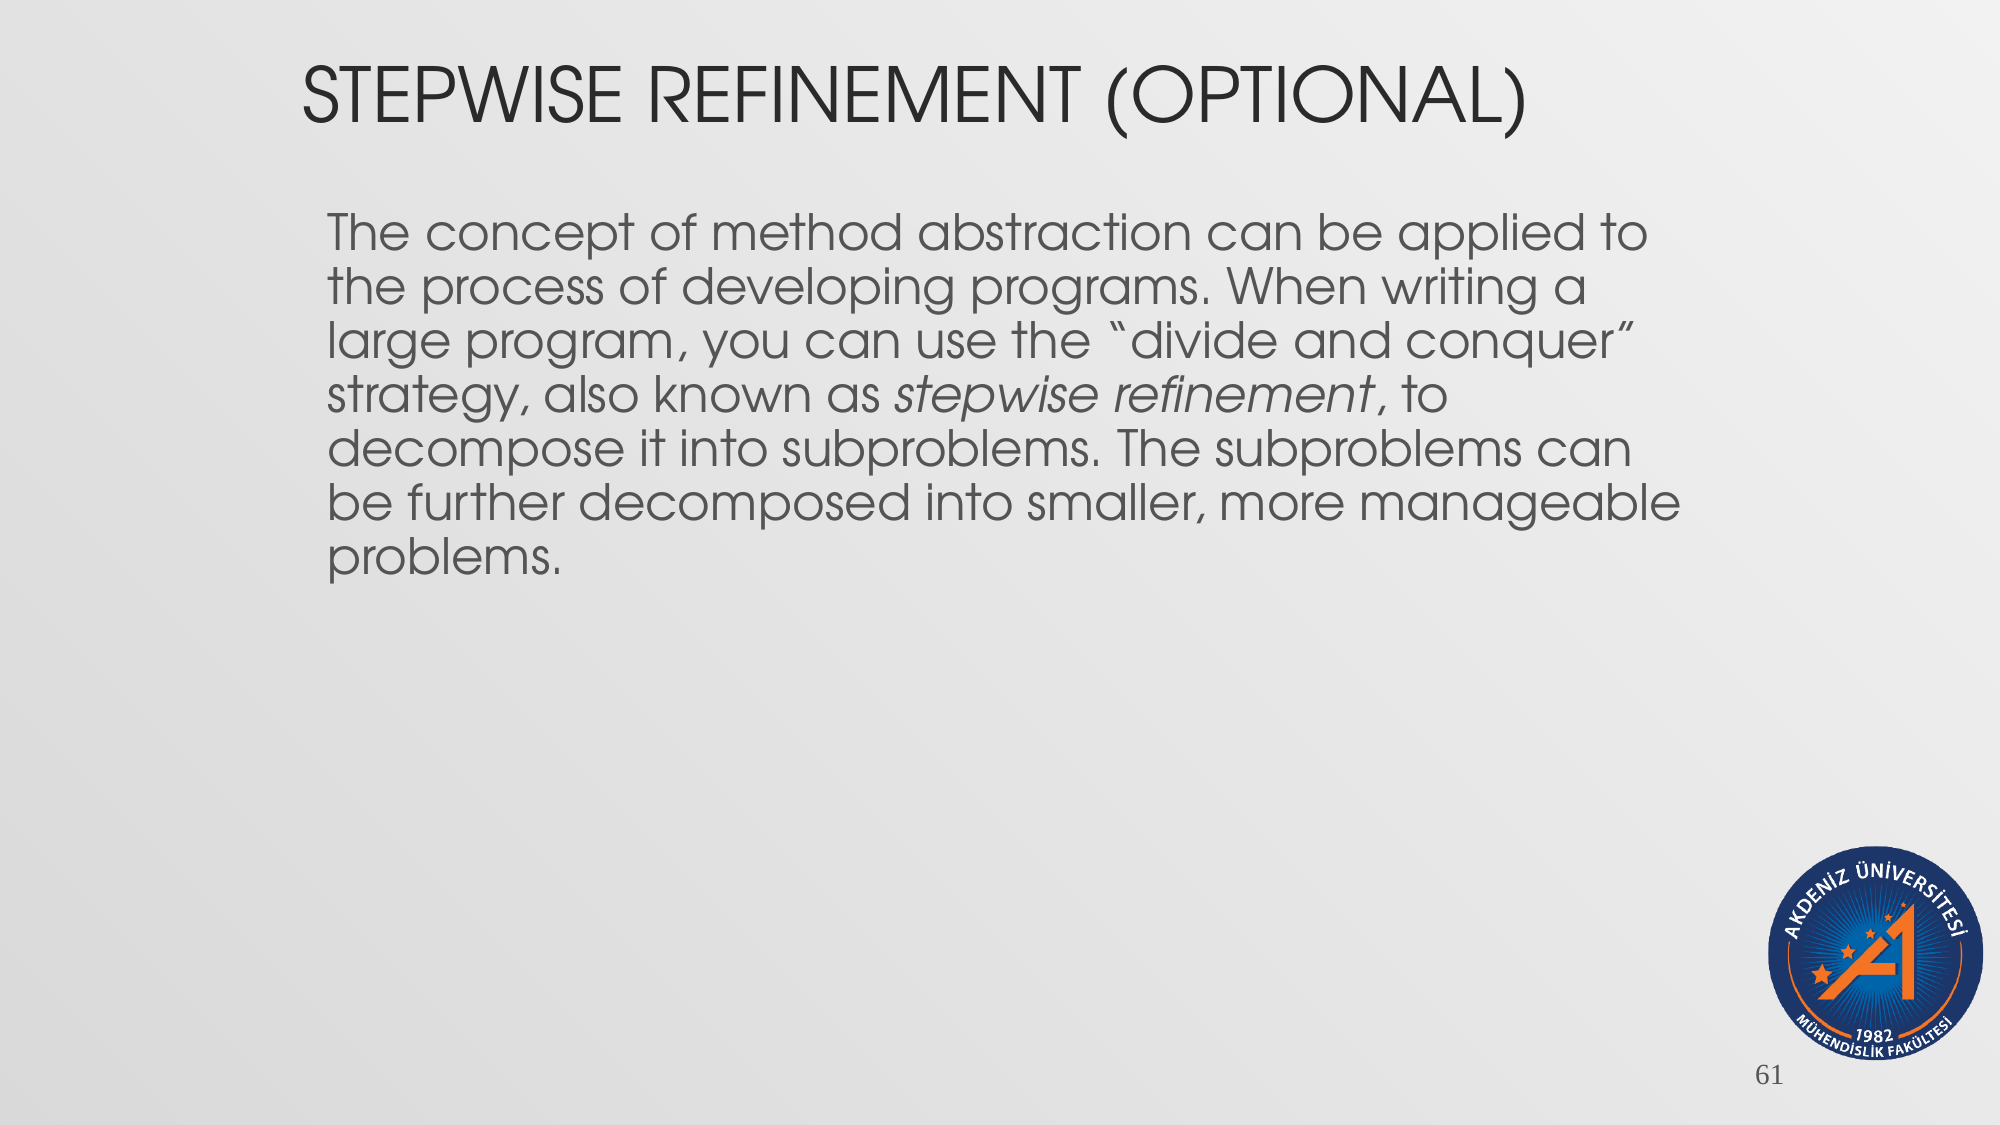

# Stepwise Refinement (Optional)
The concept of method abstraction can be applied to the process of developing programs. When writing a large program, you can use the “divide and conquer” strategy, also known as stepwise refinement, to decompose it into subproblems. The subproblems can be further decomposed into smaller, more manageable problems.
61